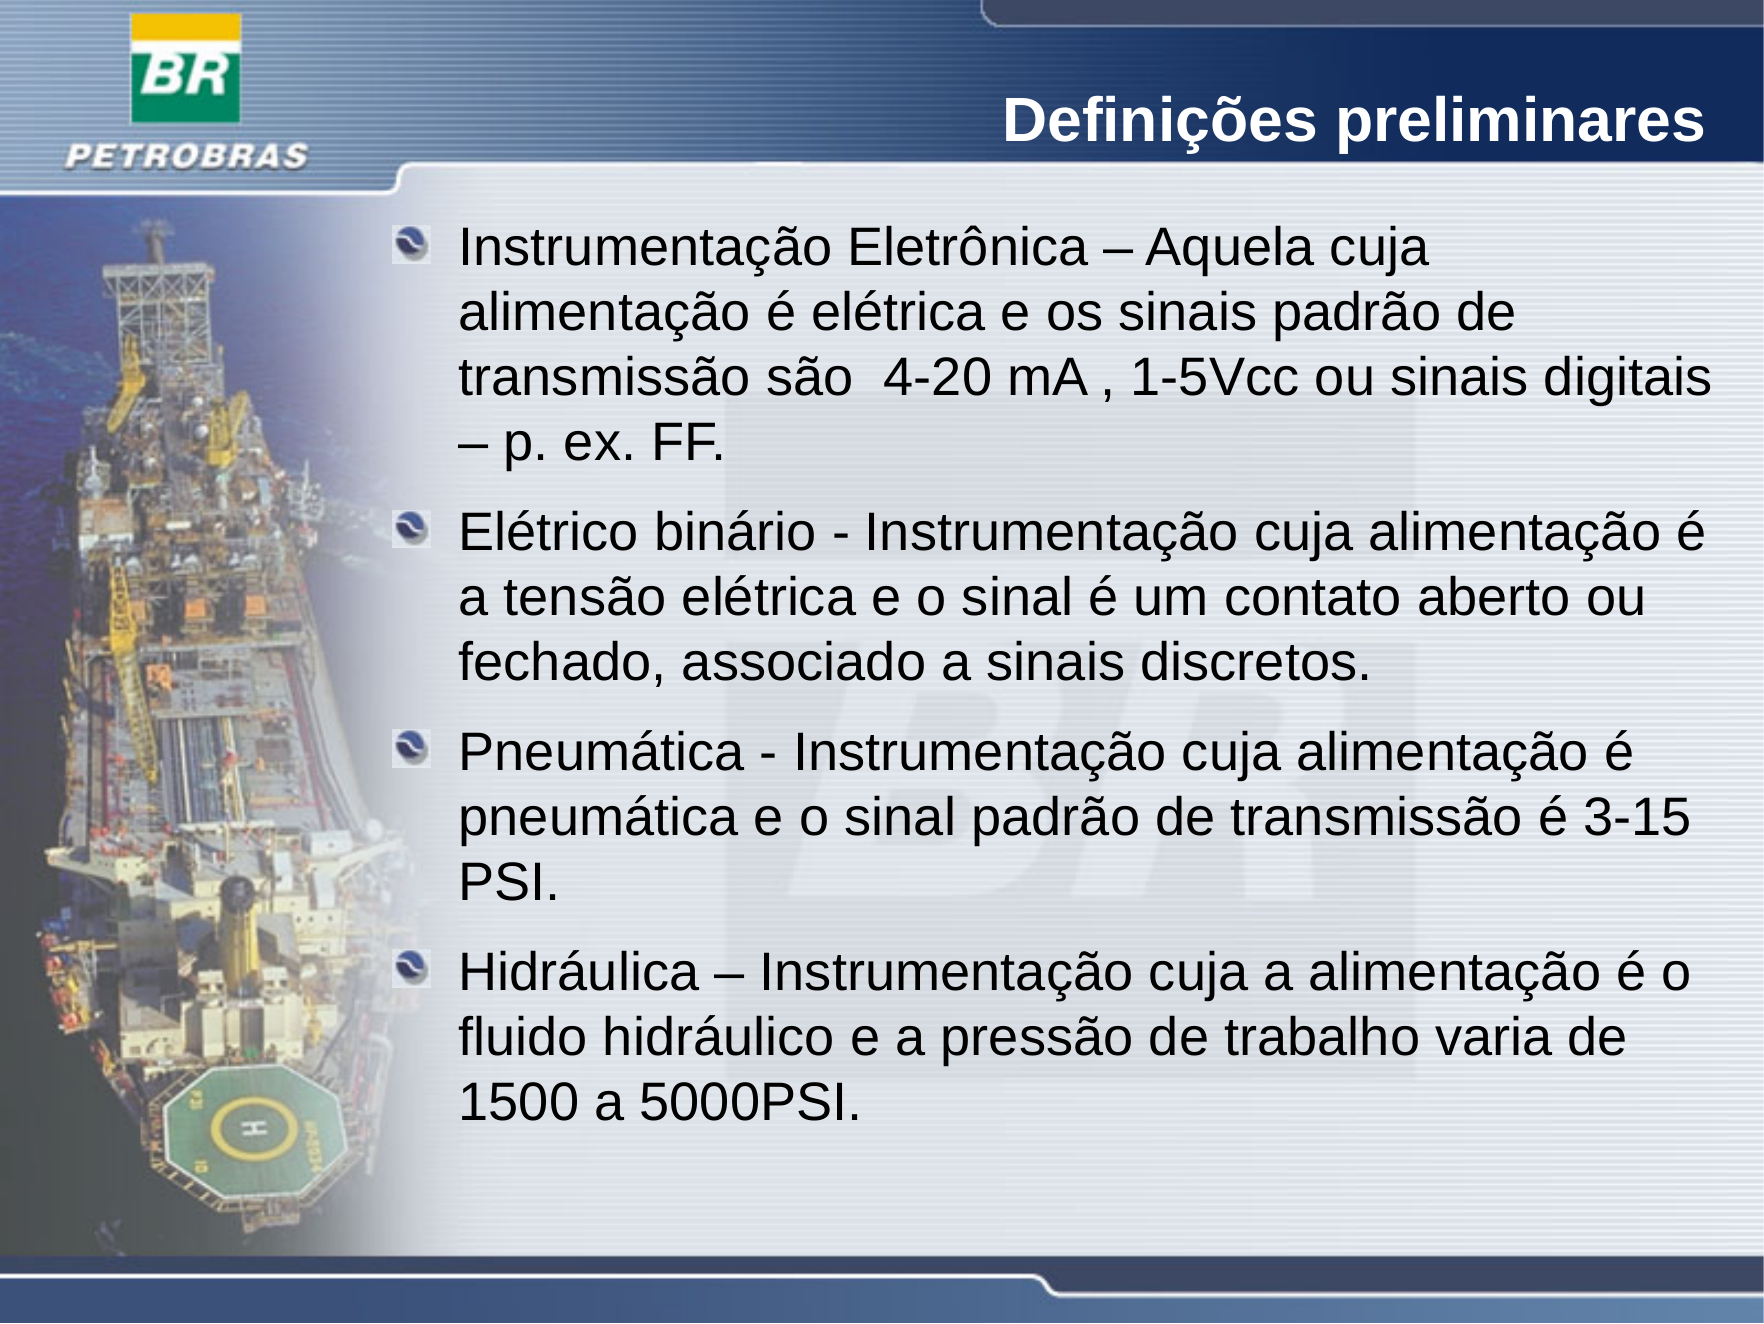

# Definições preliminares
Instrumentação Eletrônica – Aquela cuja alimentação é elétrica e os sinais padrão de transmissão são  4-20 mA , 1-5Vcc ou sinais digitais – p. ex. FF.
Elétrico binário - Instrumentação cuja alimentação é a tensão elétrica e o sinal é um contato aberto ou fechado, associado a sinais discretos.
Pneumática - Instrumentação cuja alimentação é pneumática e o sinal padrão de transmissão é 3-15 PSI.
Hidráulica – Instrumentação cuja a alimentação é o fluido hidráulico e a pressão de trabalho varia de 1500 a 5000PSI.